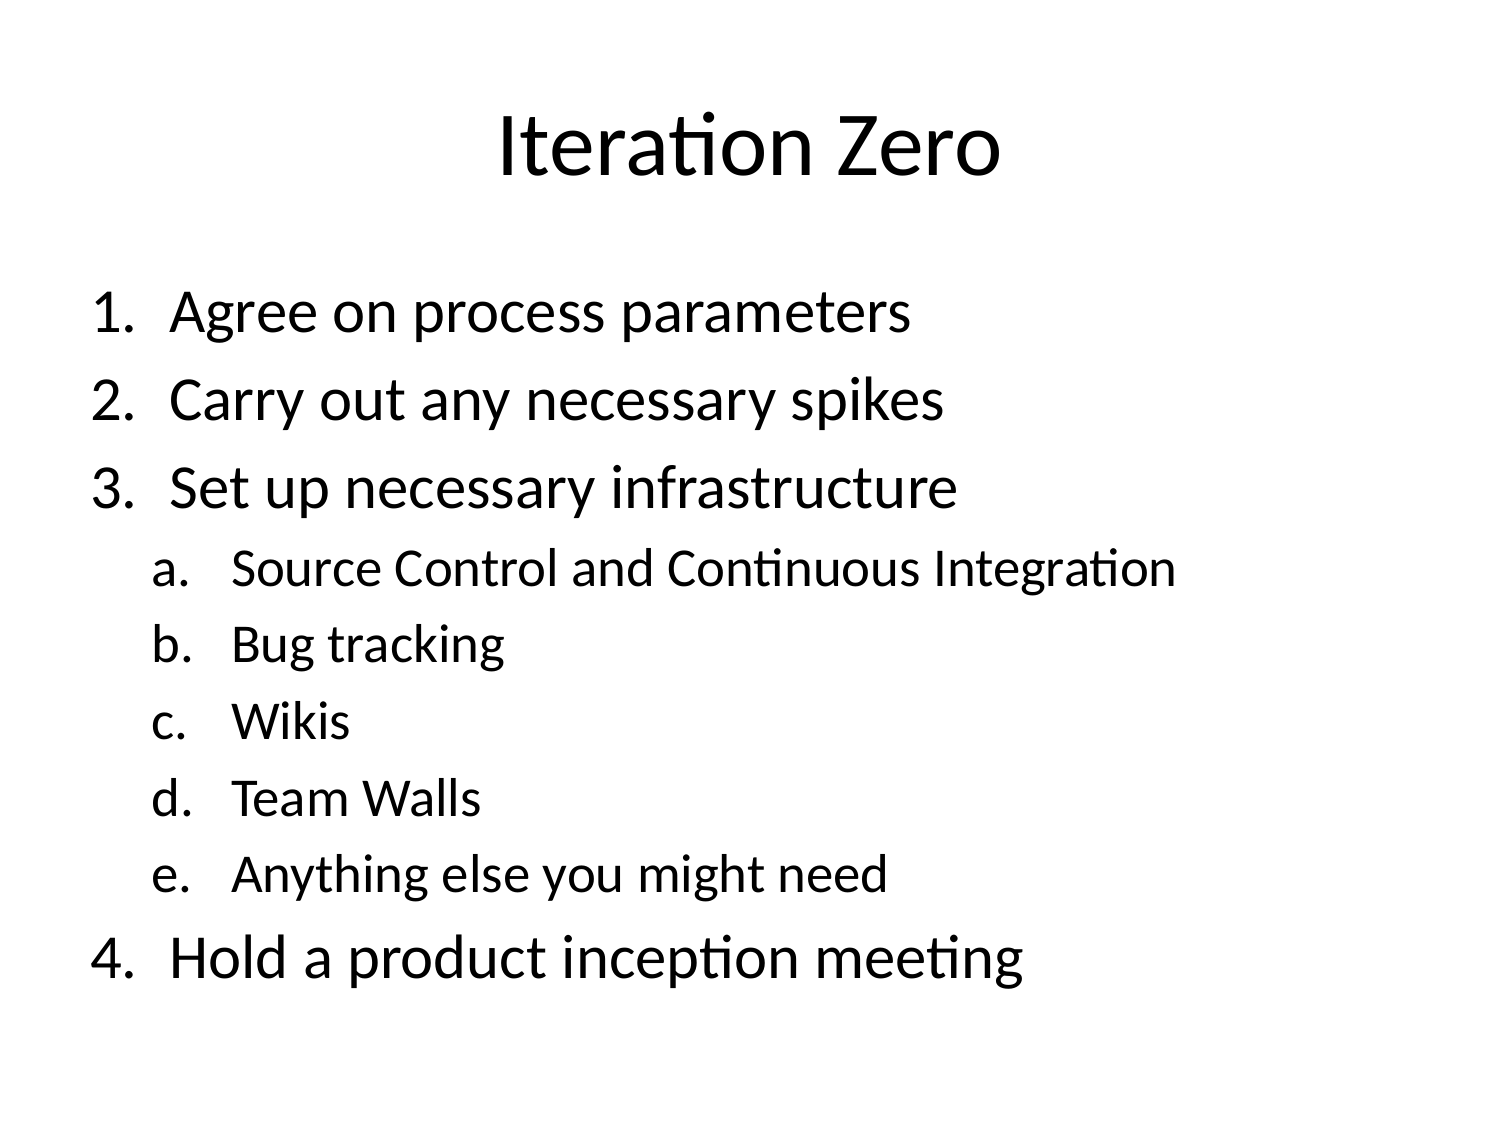

# Iteration Zero
Agree on process parameters
Carry out any necessary spikes
Set up necessary infrastructure
Source Control and Continuous Integration
Bug tracking
Wikis
Team Walls
Anything else you might need
Hold a product inception meeting